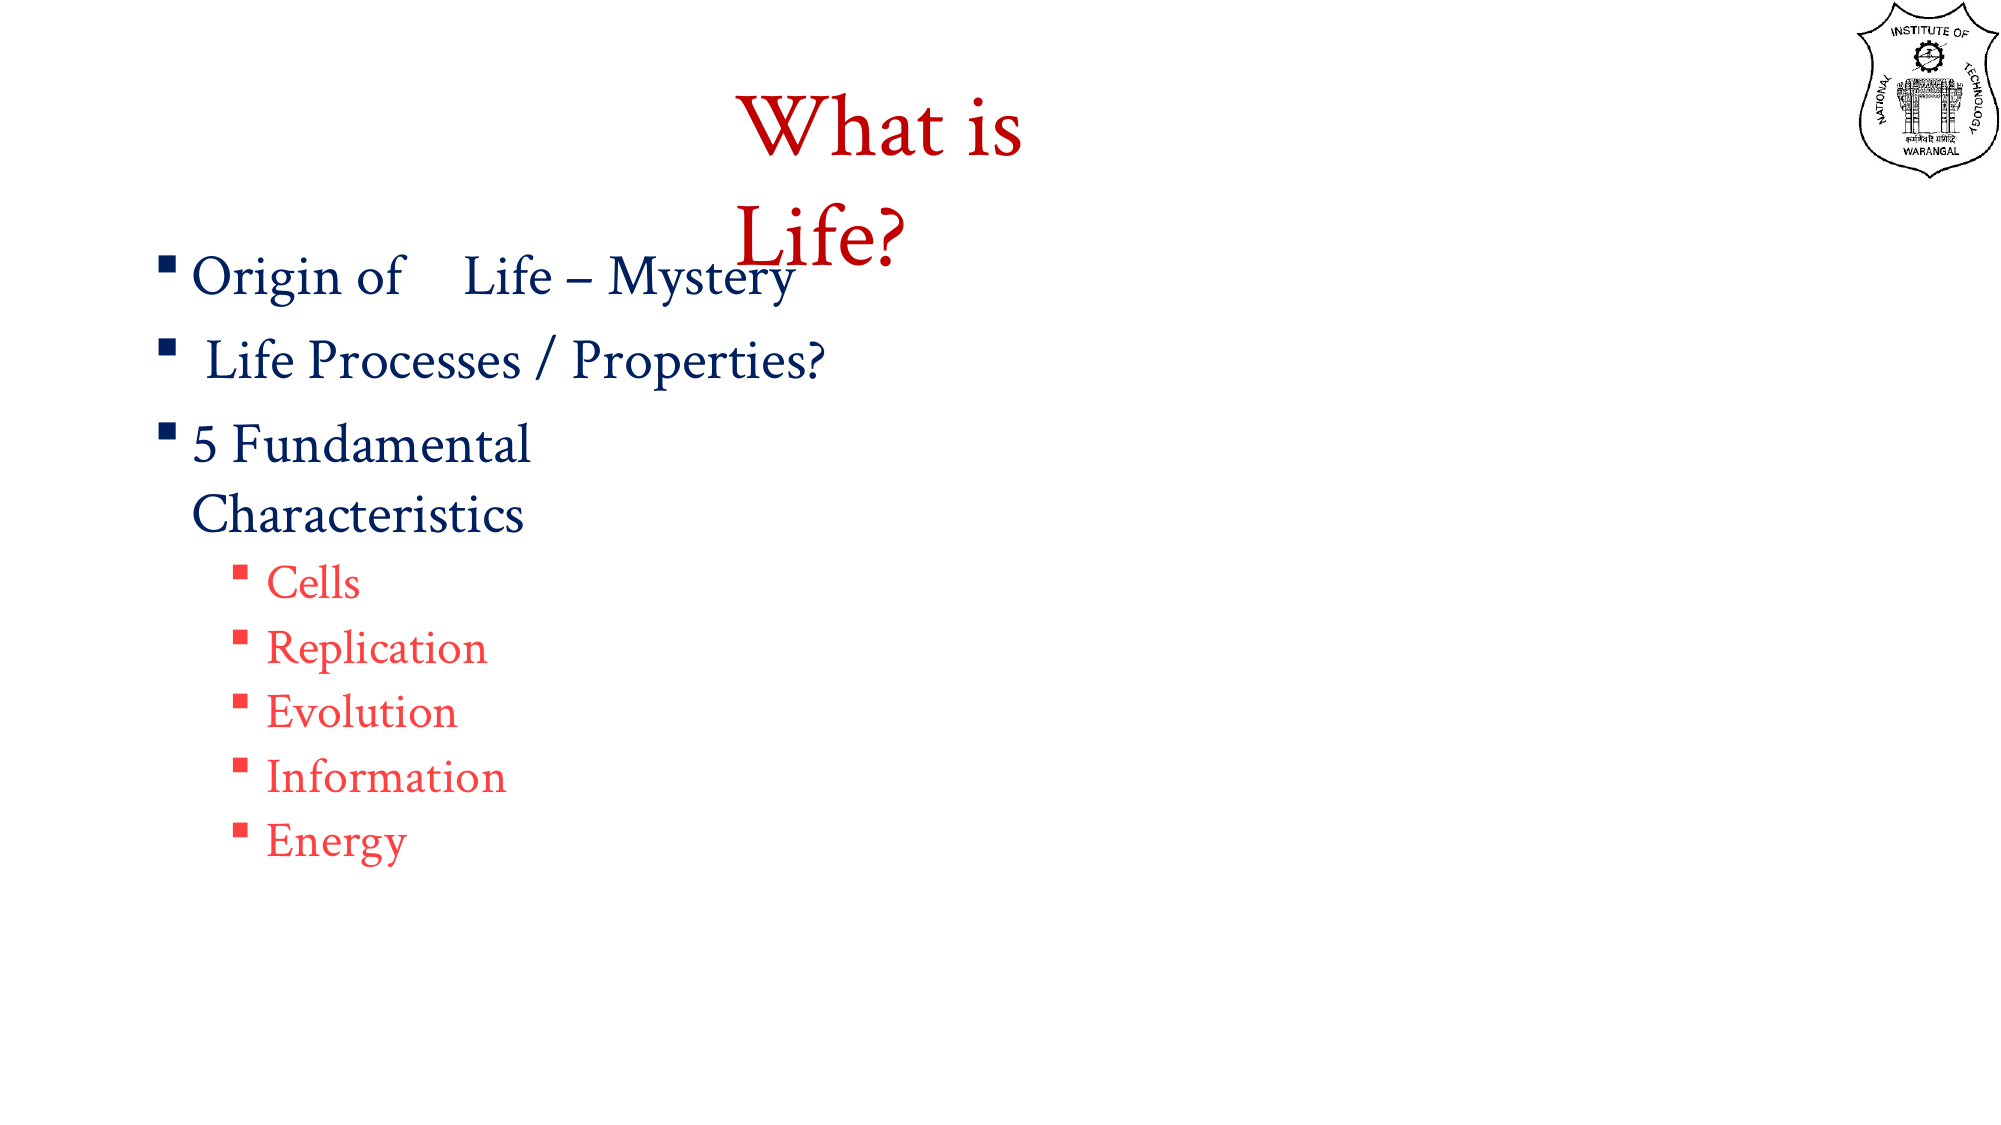

# What is Life?
Origin of	Life – Mystery
Life Processes / Properties?
5 Fundamental Characteristics
Cells
Replication
Evolution
Information
Energy